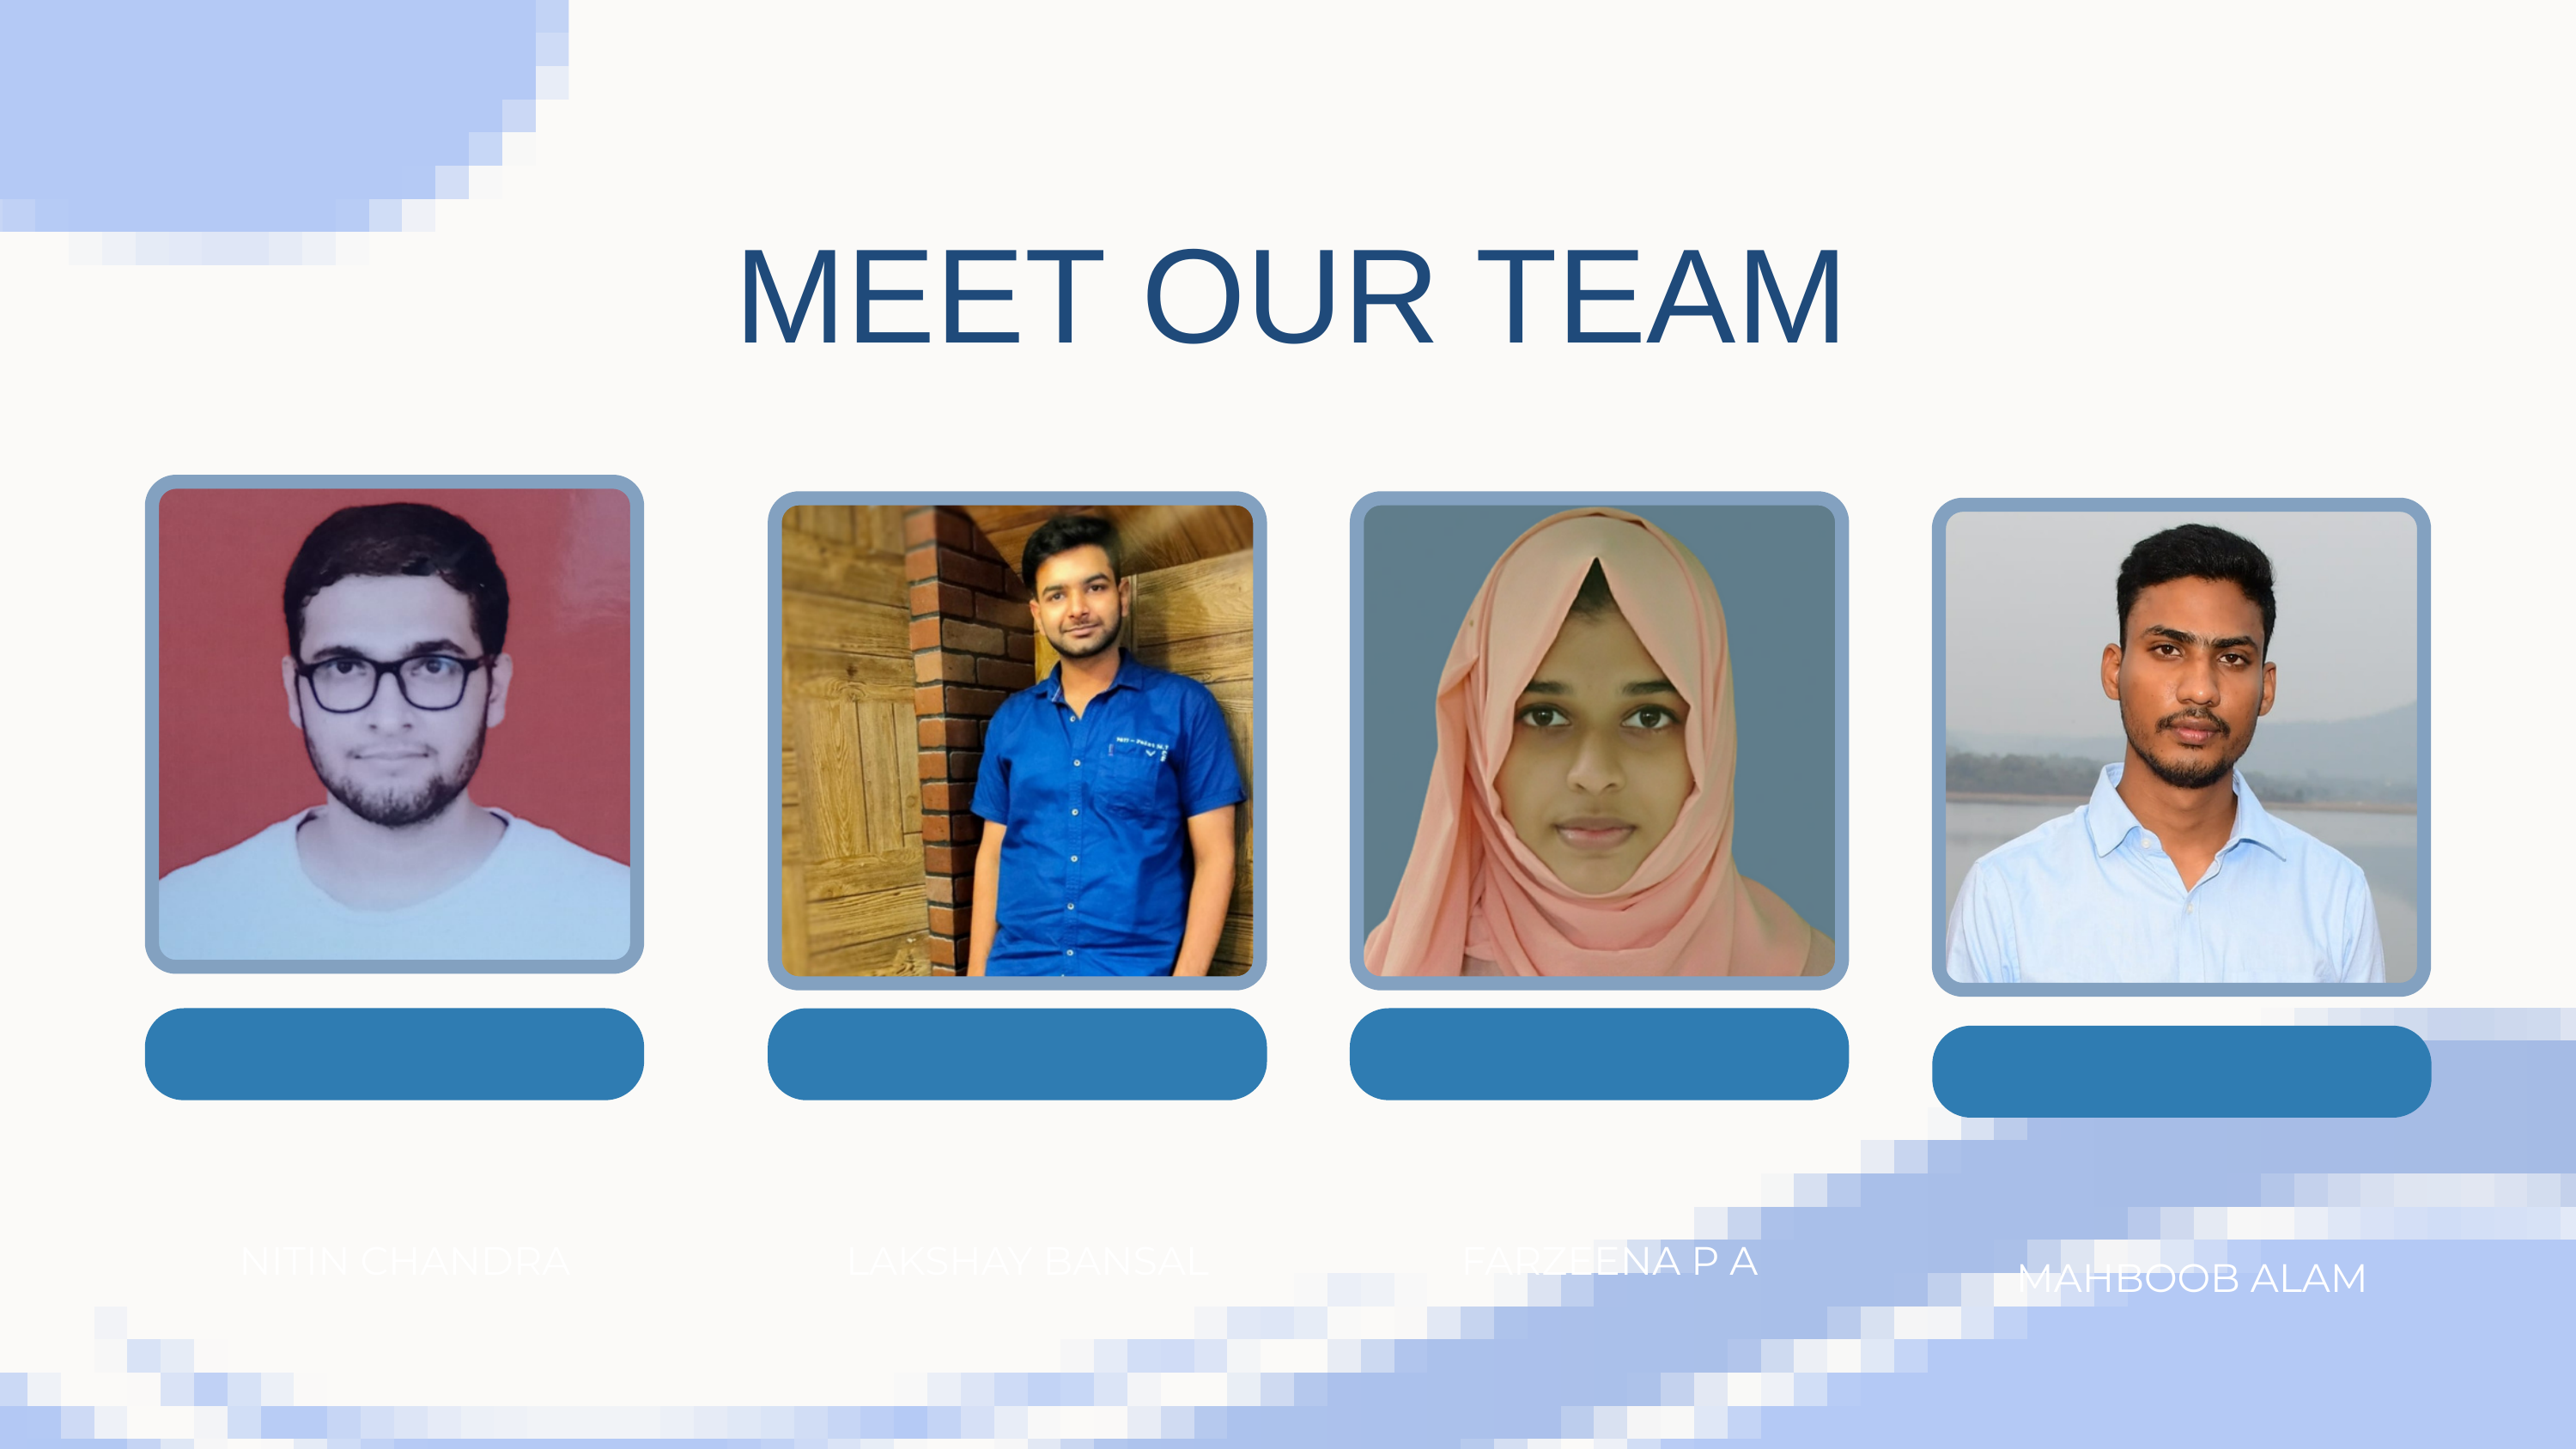

MEET OUR TEAM

NITIN CHANDRA

FARZEENA P A

LAKSHAY BANSAL

MAHBOOB ALAM